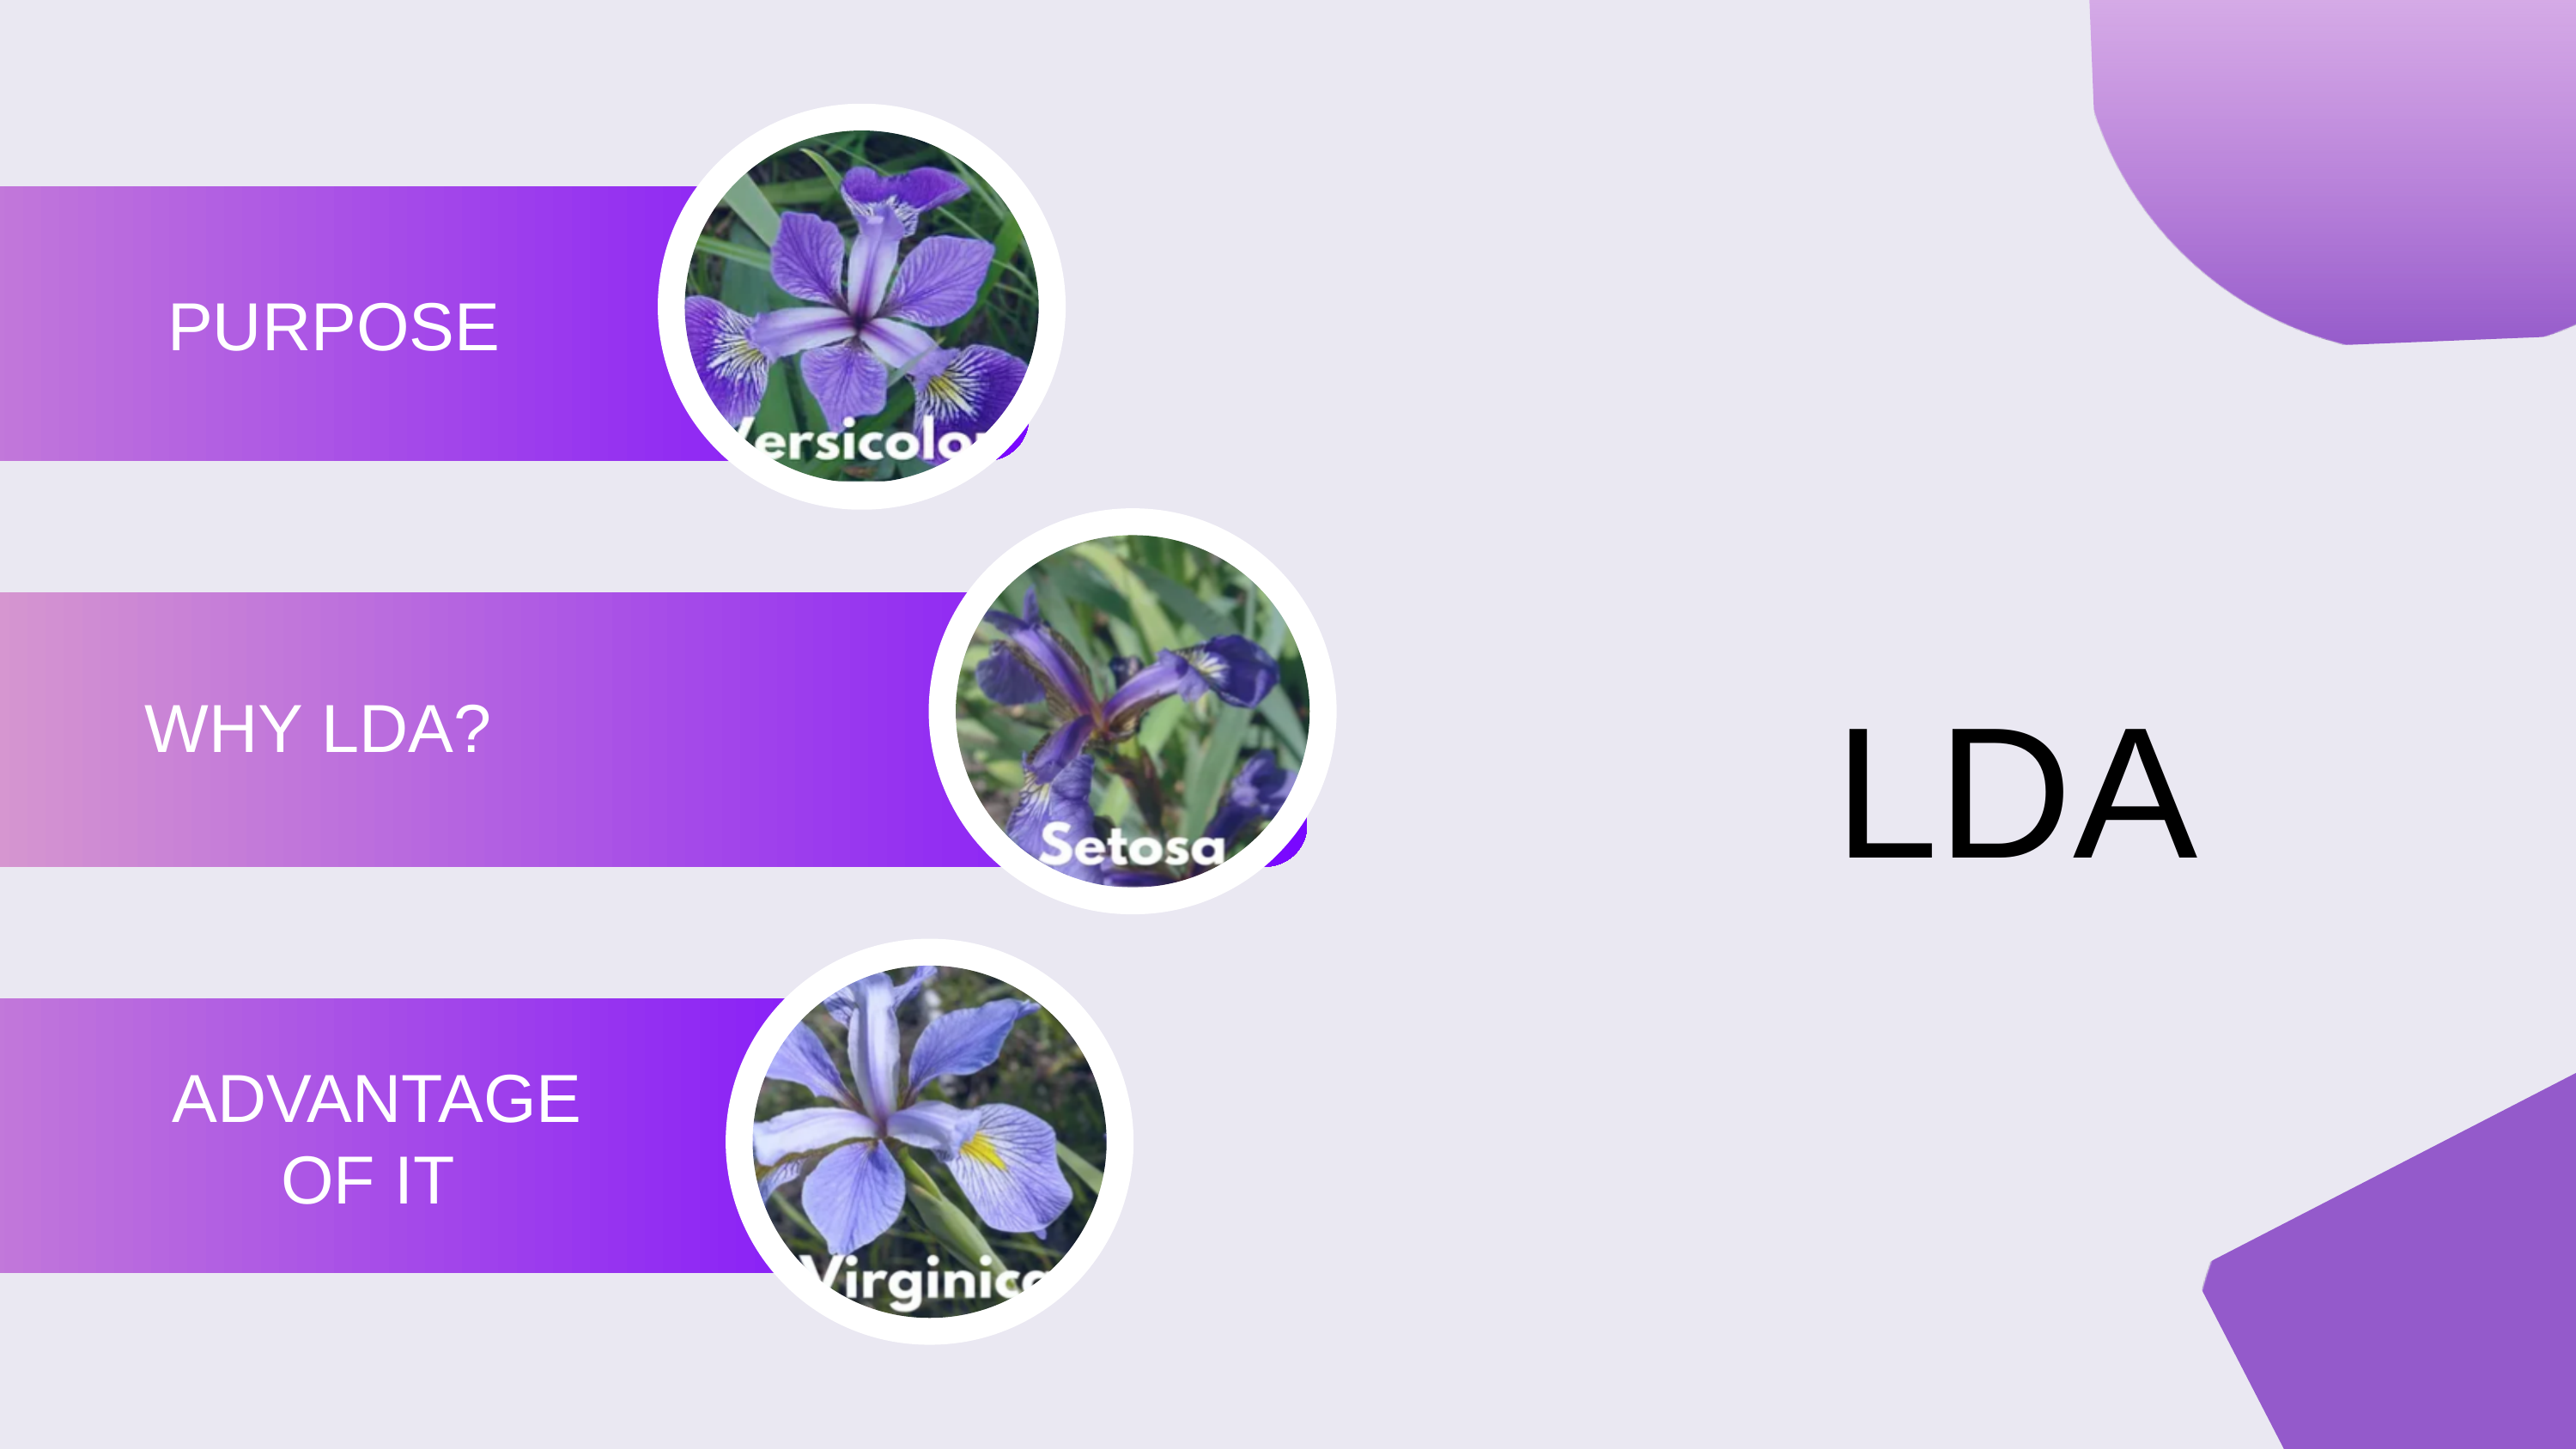

PURPOSE

LDA
WHY LDA?

ADVANTAGE OF IT